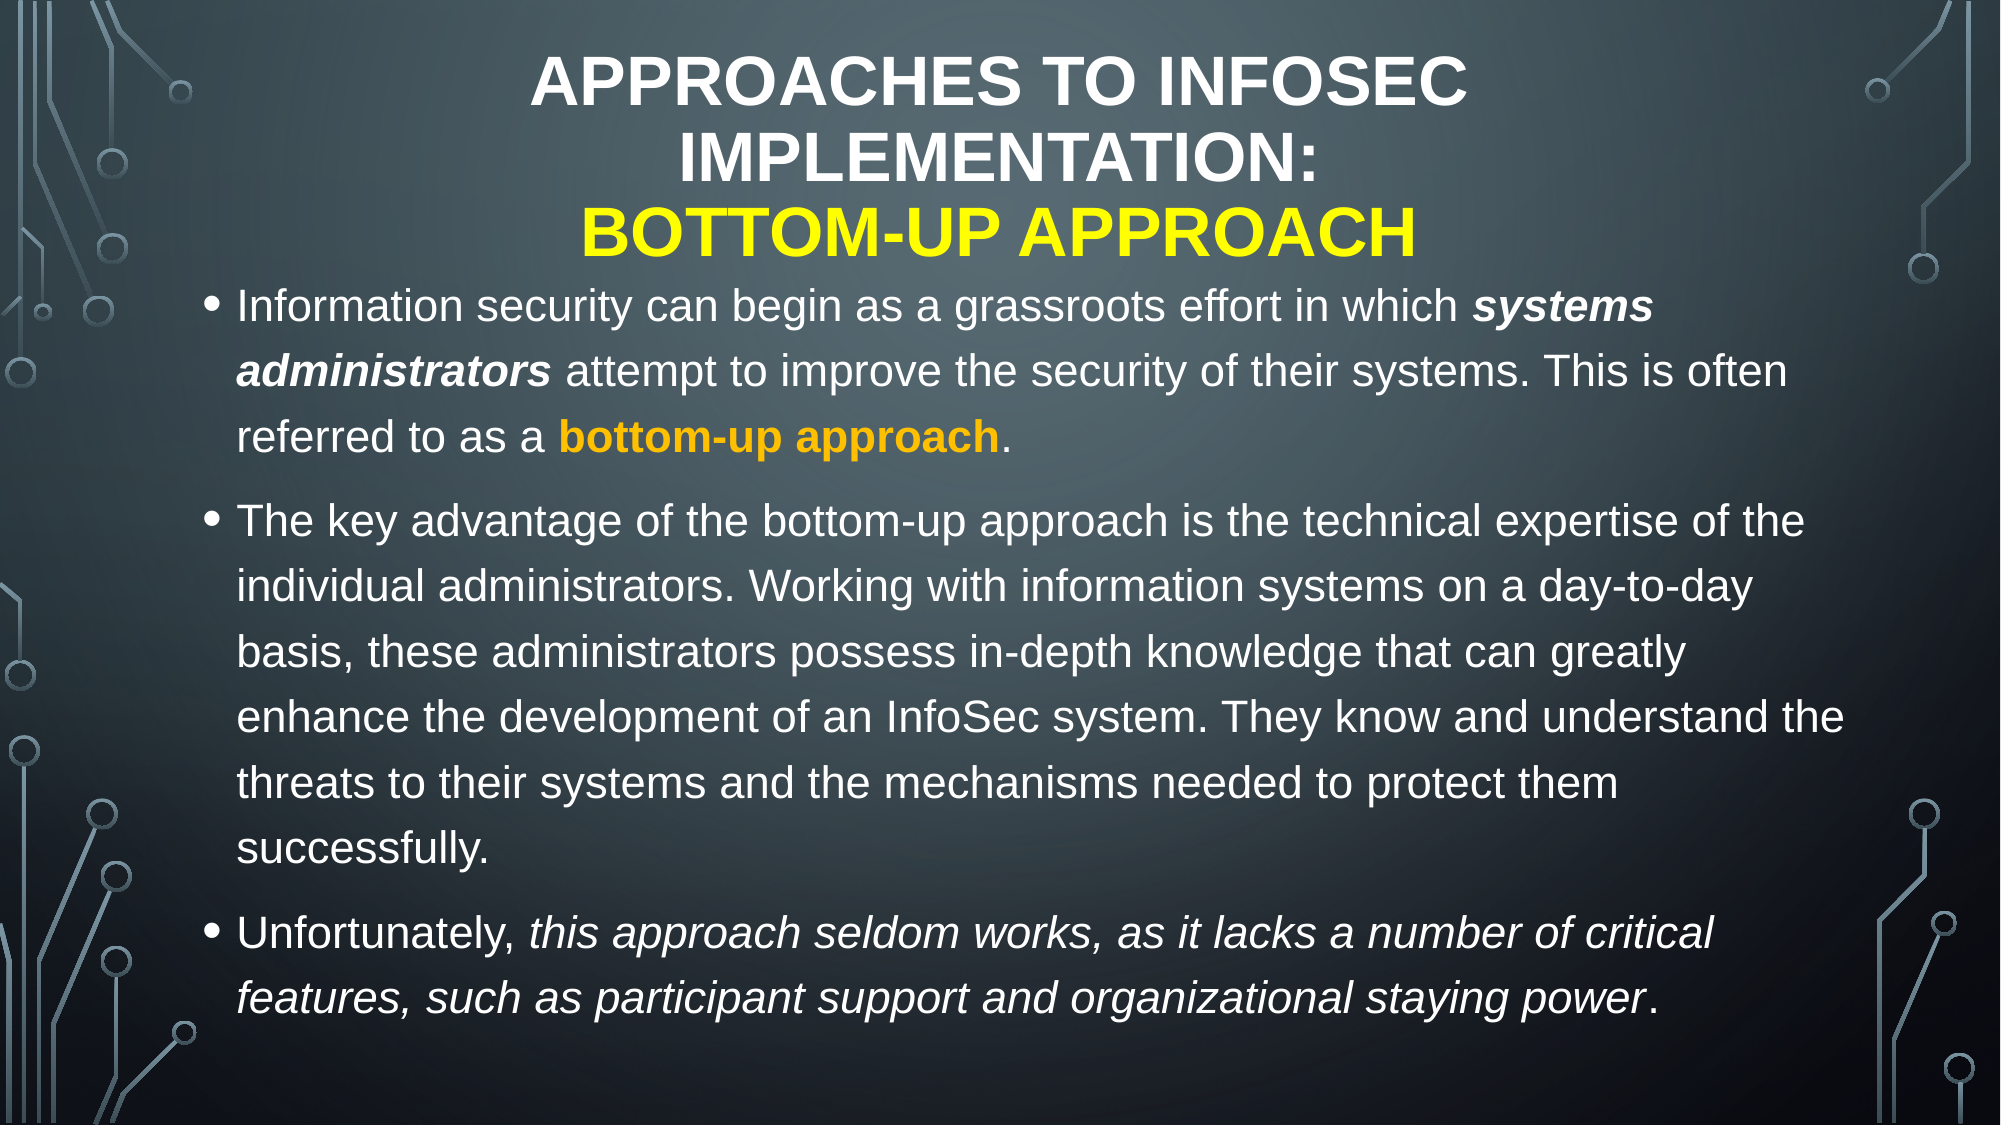

# Approaches TO infosec implementation: bottom-up approach
Information security can begin as a grassroots effort in which systems administrators attempt to improve the security of their systems. This is often referred to as a bottom-up approach.
The key advantage of the bottom-up approach is the technical expertise of the individual administrators. Working with information systems on a day-to-day basis, these administrators possess in-depth knowledge that can greatly enhance the development of an InfoSec system. They know and understand the threats to their systems and the mechanisms needed to protect them successfully.
Unfortunately, this approach seldom works, as it lacks a number of critical features, such as participant support and organizational staying power.